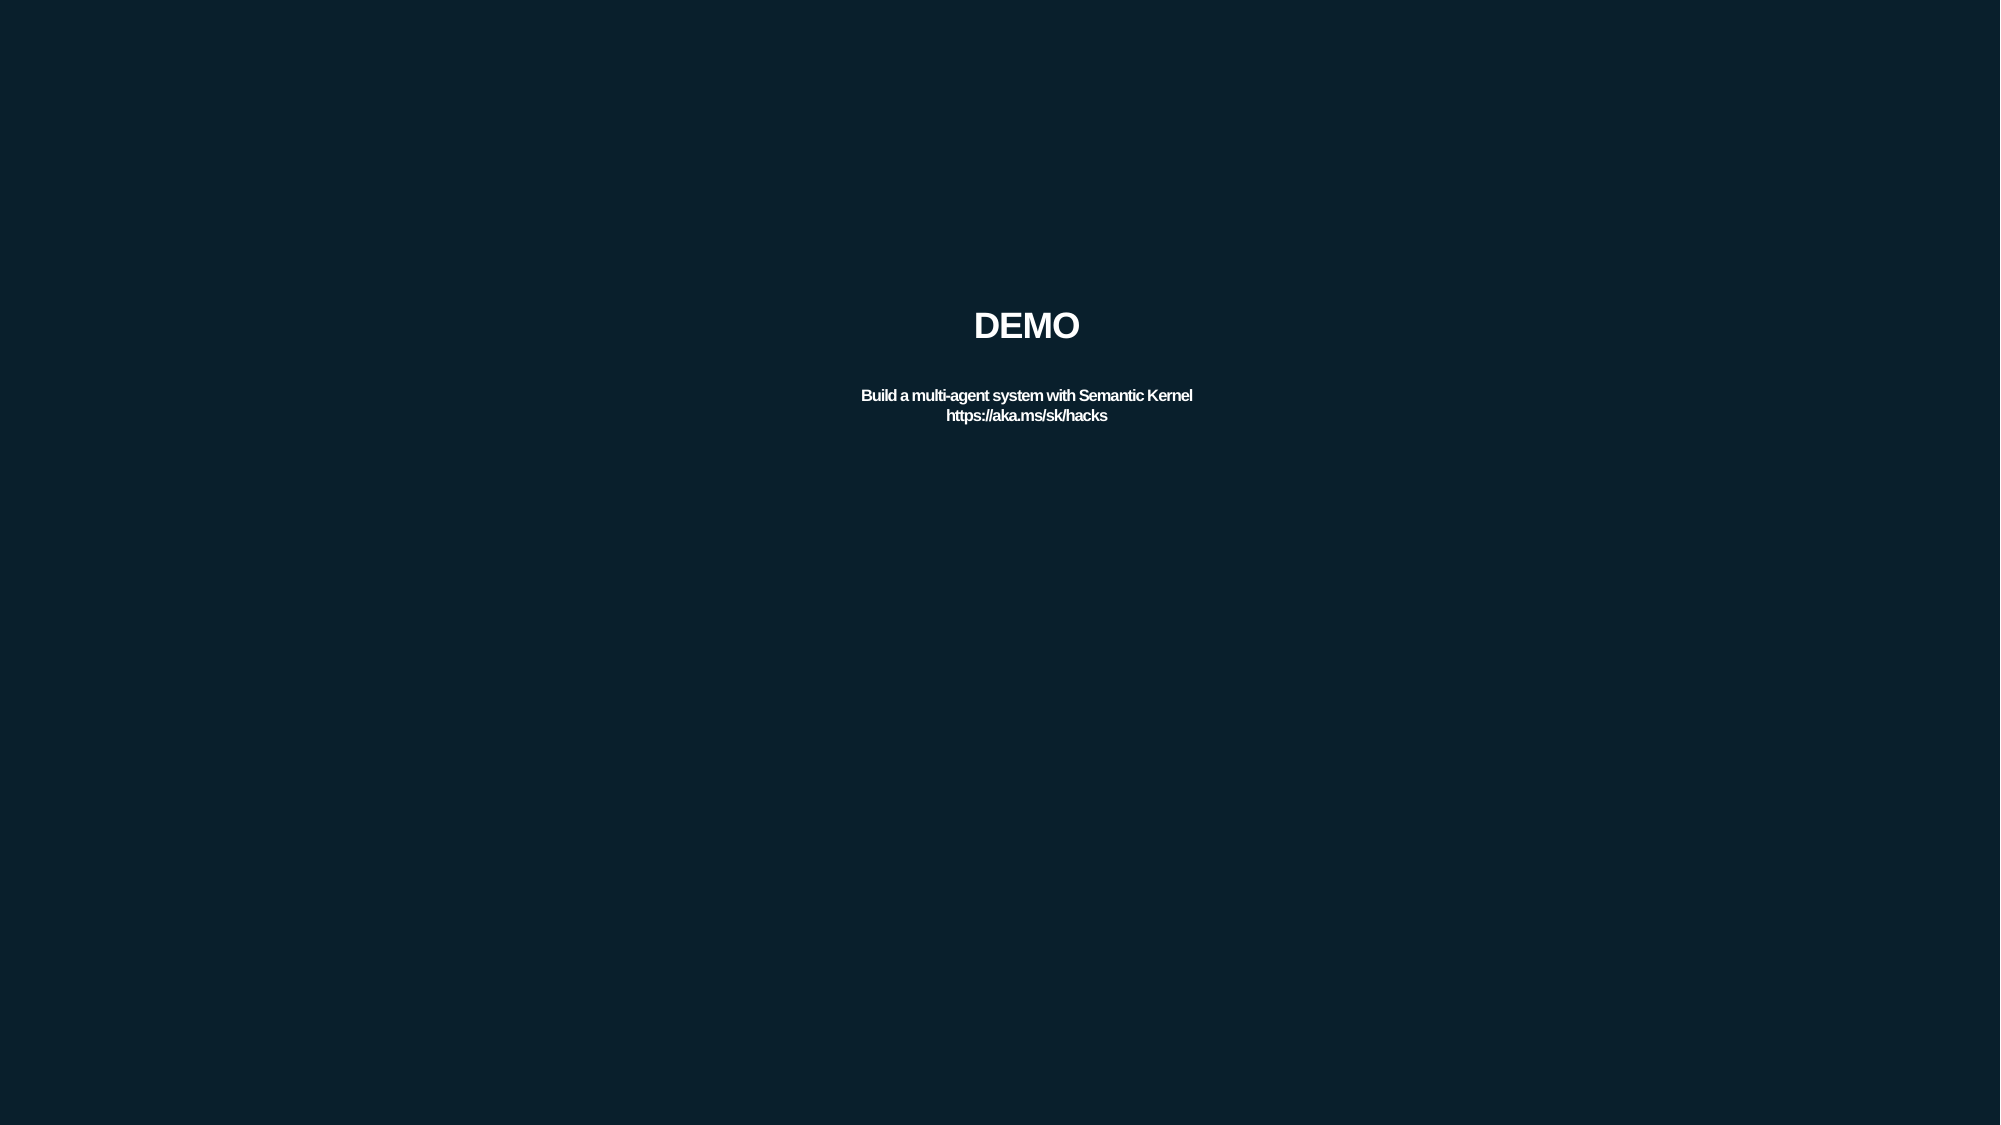

# DEMO Build a multi-agent system with Semantic Kernel https://aka.ms/sk/hacks